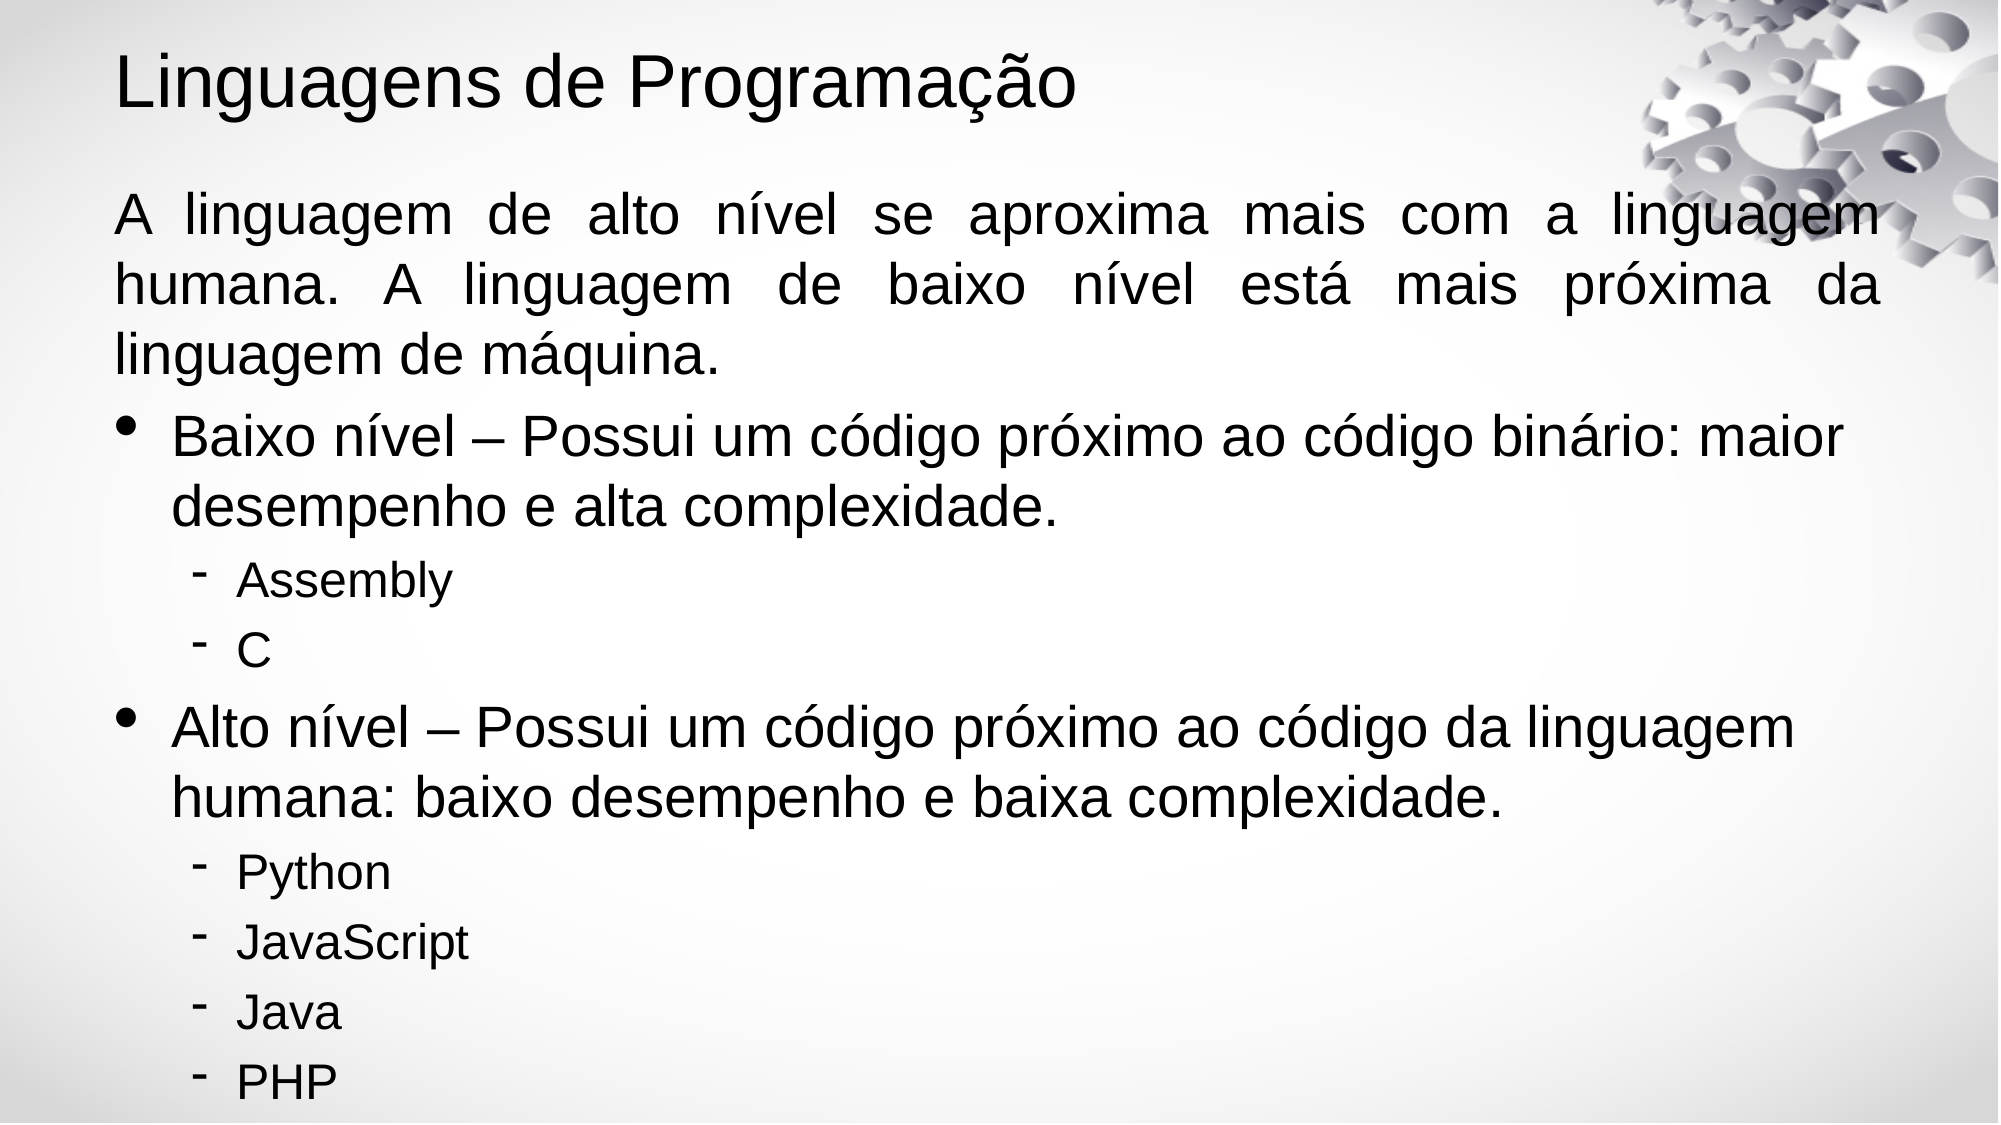

Linguagens de Programação
A linguagem de alto nível se aproxima mais com a linguagem humana. A linguagem de baixo nível está mais próxima da linguagem de máquina.
Baixo nível – Possui um código próximo ao código binário: maior desempenho e alta complexidade.
Assembly
C
Alto nível – Possui um código próximo ao código da linguagem humana: baixo desempenho e baixa complexidade.
Python
JavaScript
Java
PHP